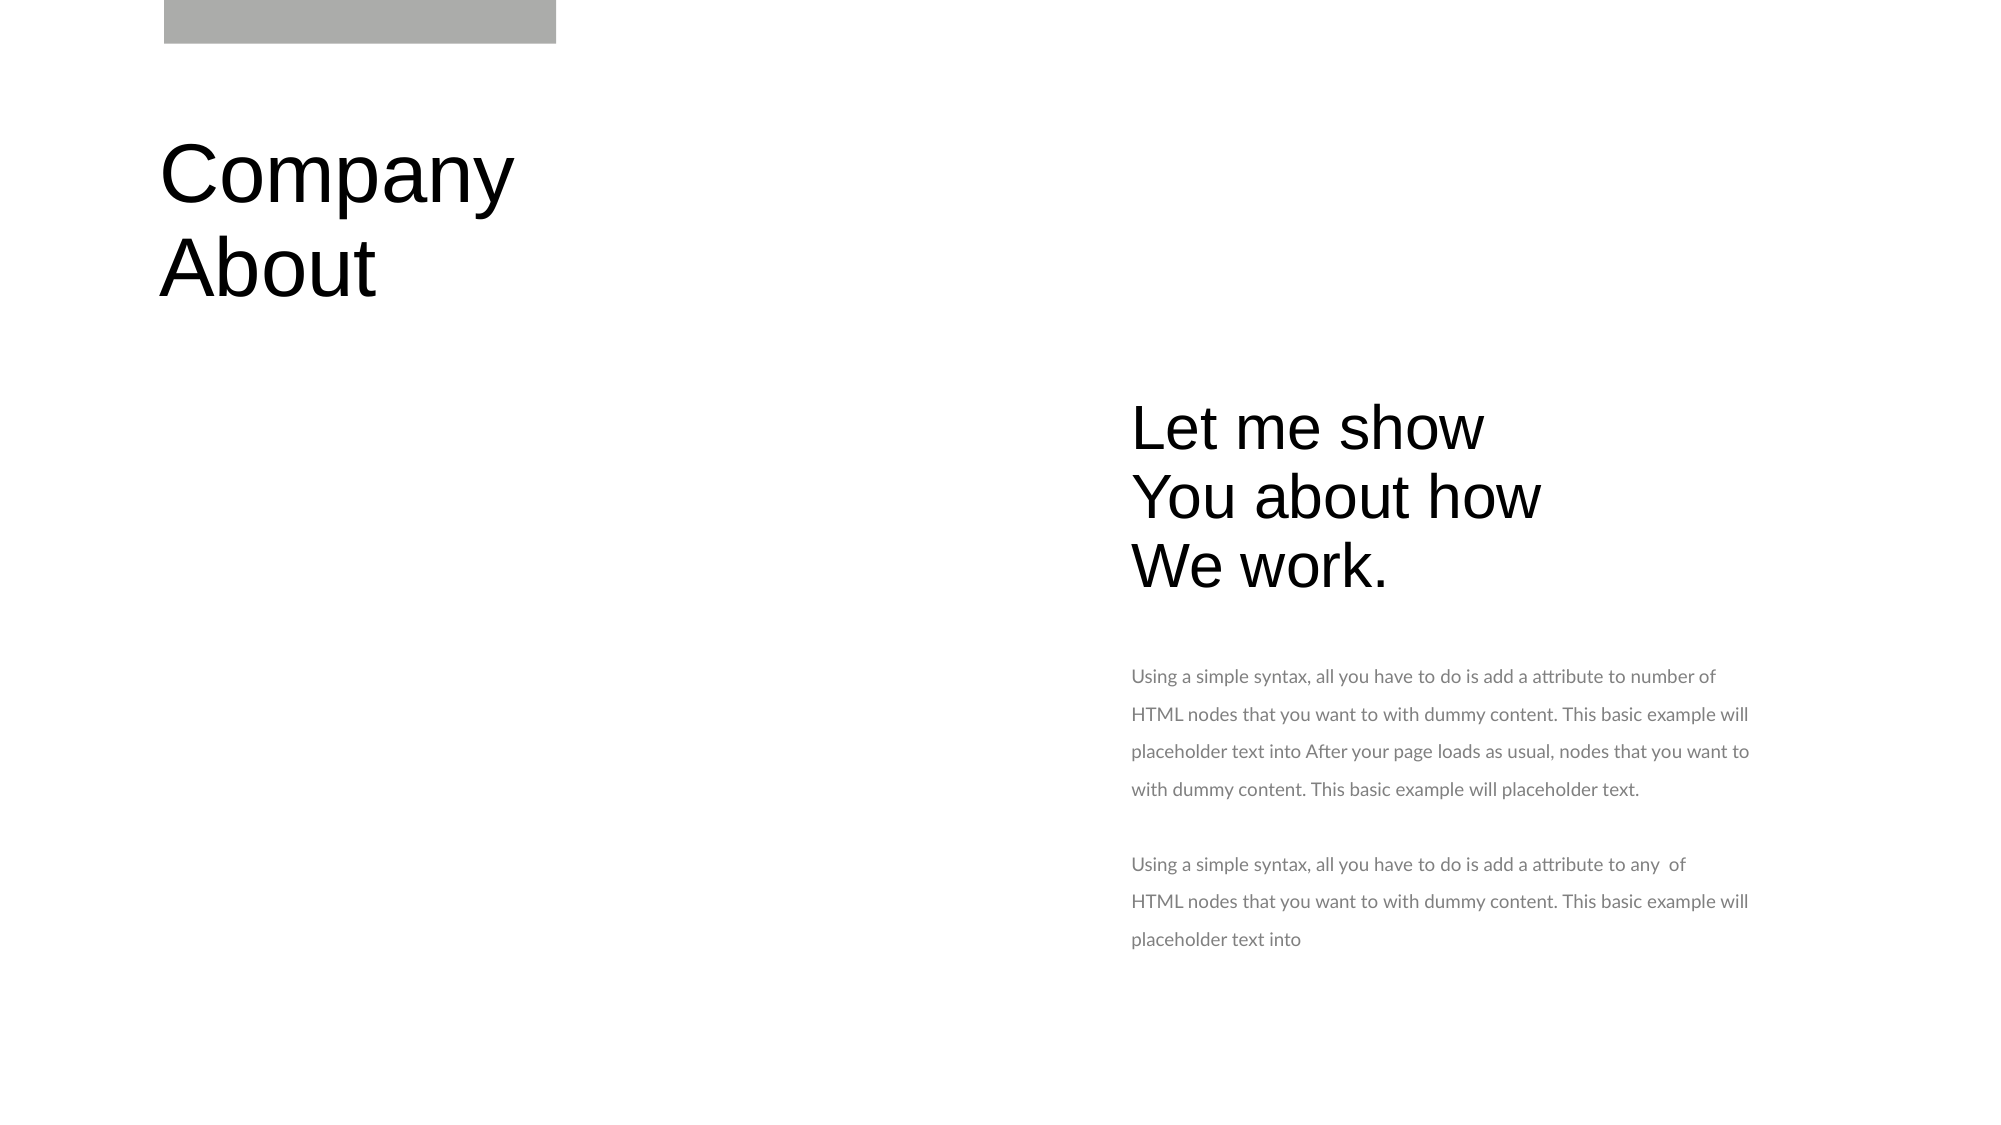

Company
About

Let me show
You about how
We work.
Using a simple syntax, all you have to do is add a attribute to number of HTML nodes that you want to with dummy content. This basic example will placeholder text into After your page loads as usual, nodes that you want to with dummy content. This basic example will placeholder text.

Using a simple syntax, all you have to do is add a attribute to any  of
HTML nodes that you want to with dummy content. This basic example will placeholder text into